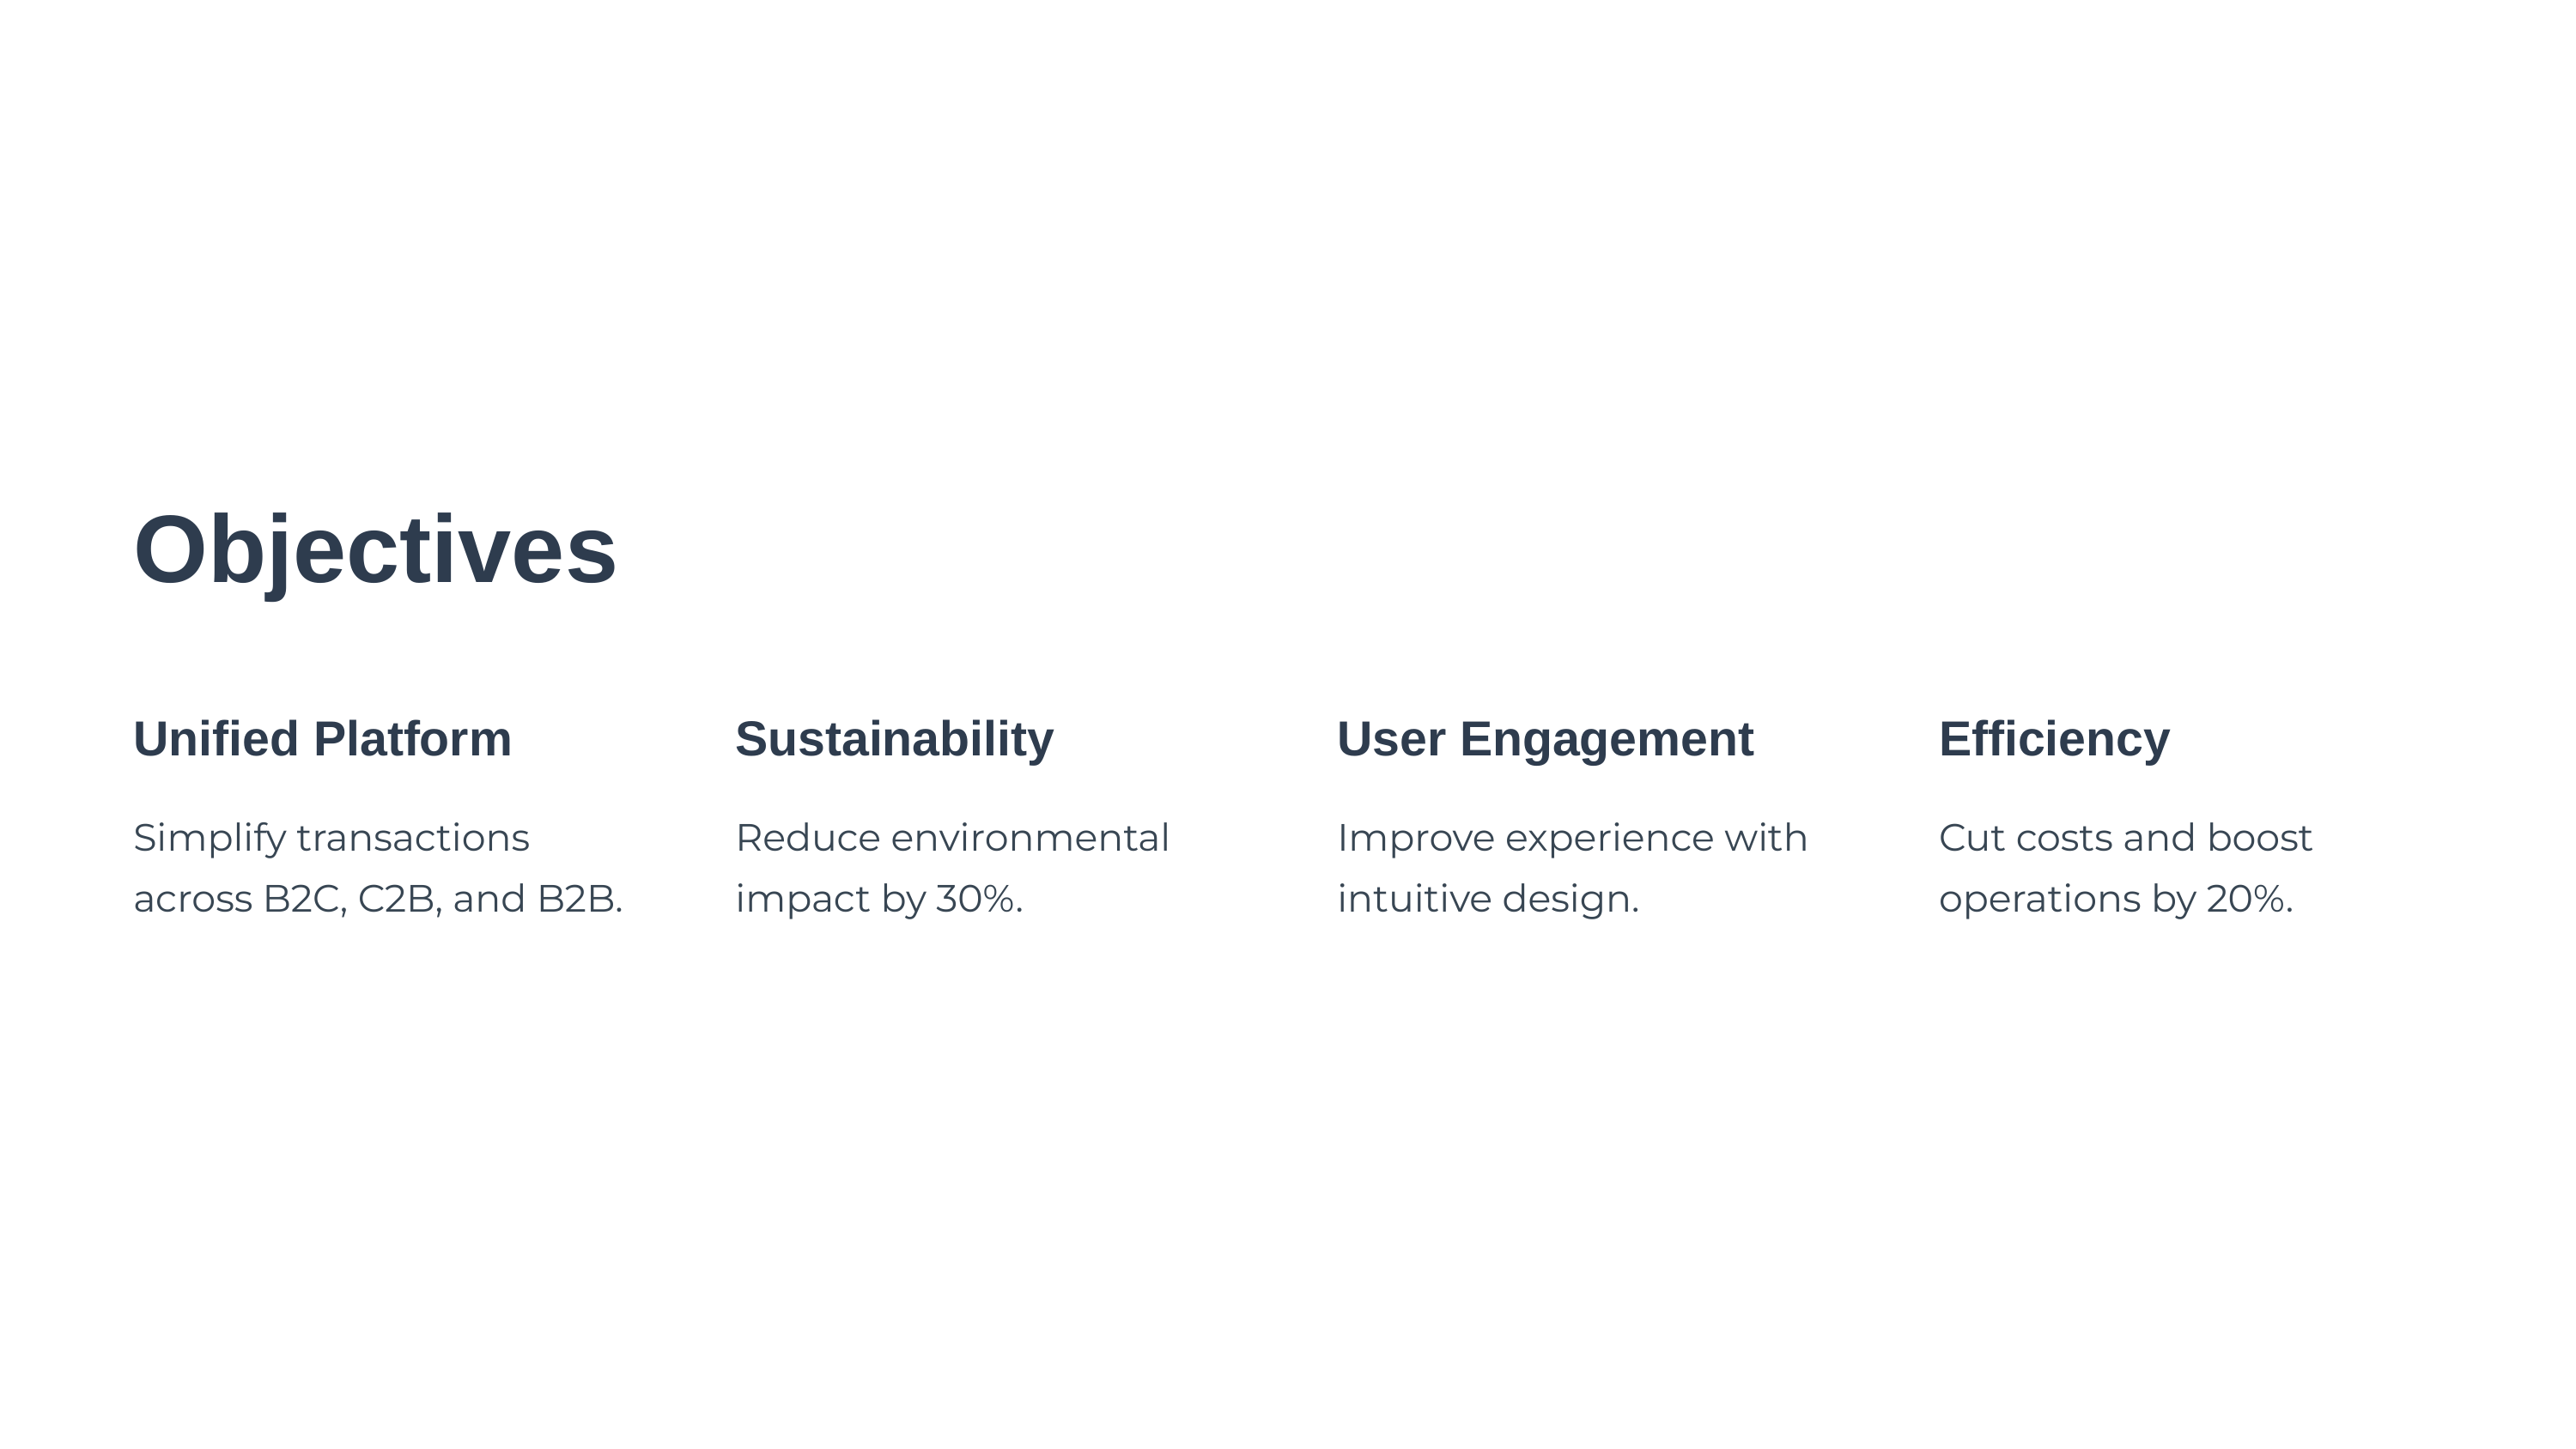

Objectives

Unified Platform

Sustainability

User Engagement

Efficiency

Simplify transactions across B2C, C2B, and B2B.

Reduce environmental impact by 30%.

Improve experience with intuitive design.

Cut costs and boost operations by 20%.